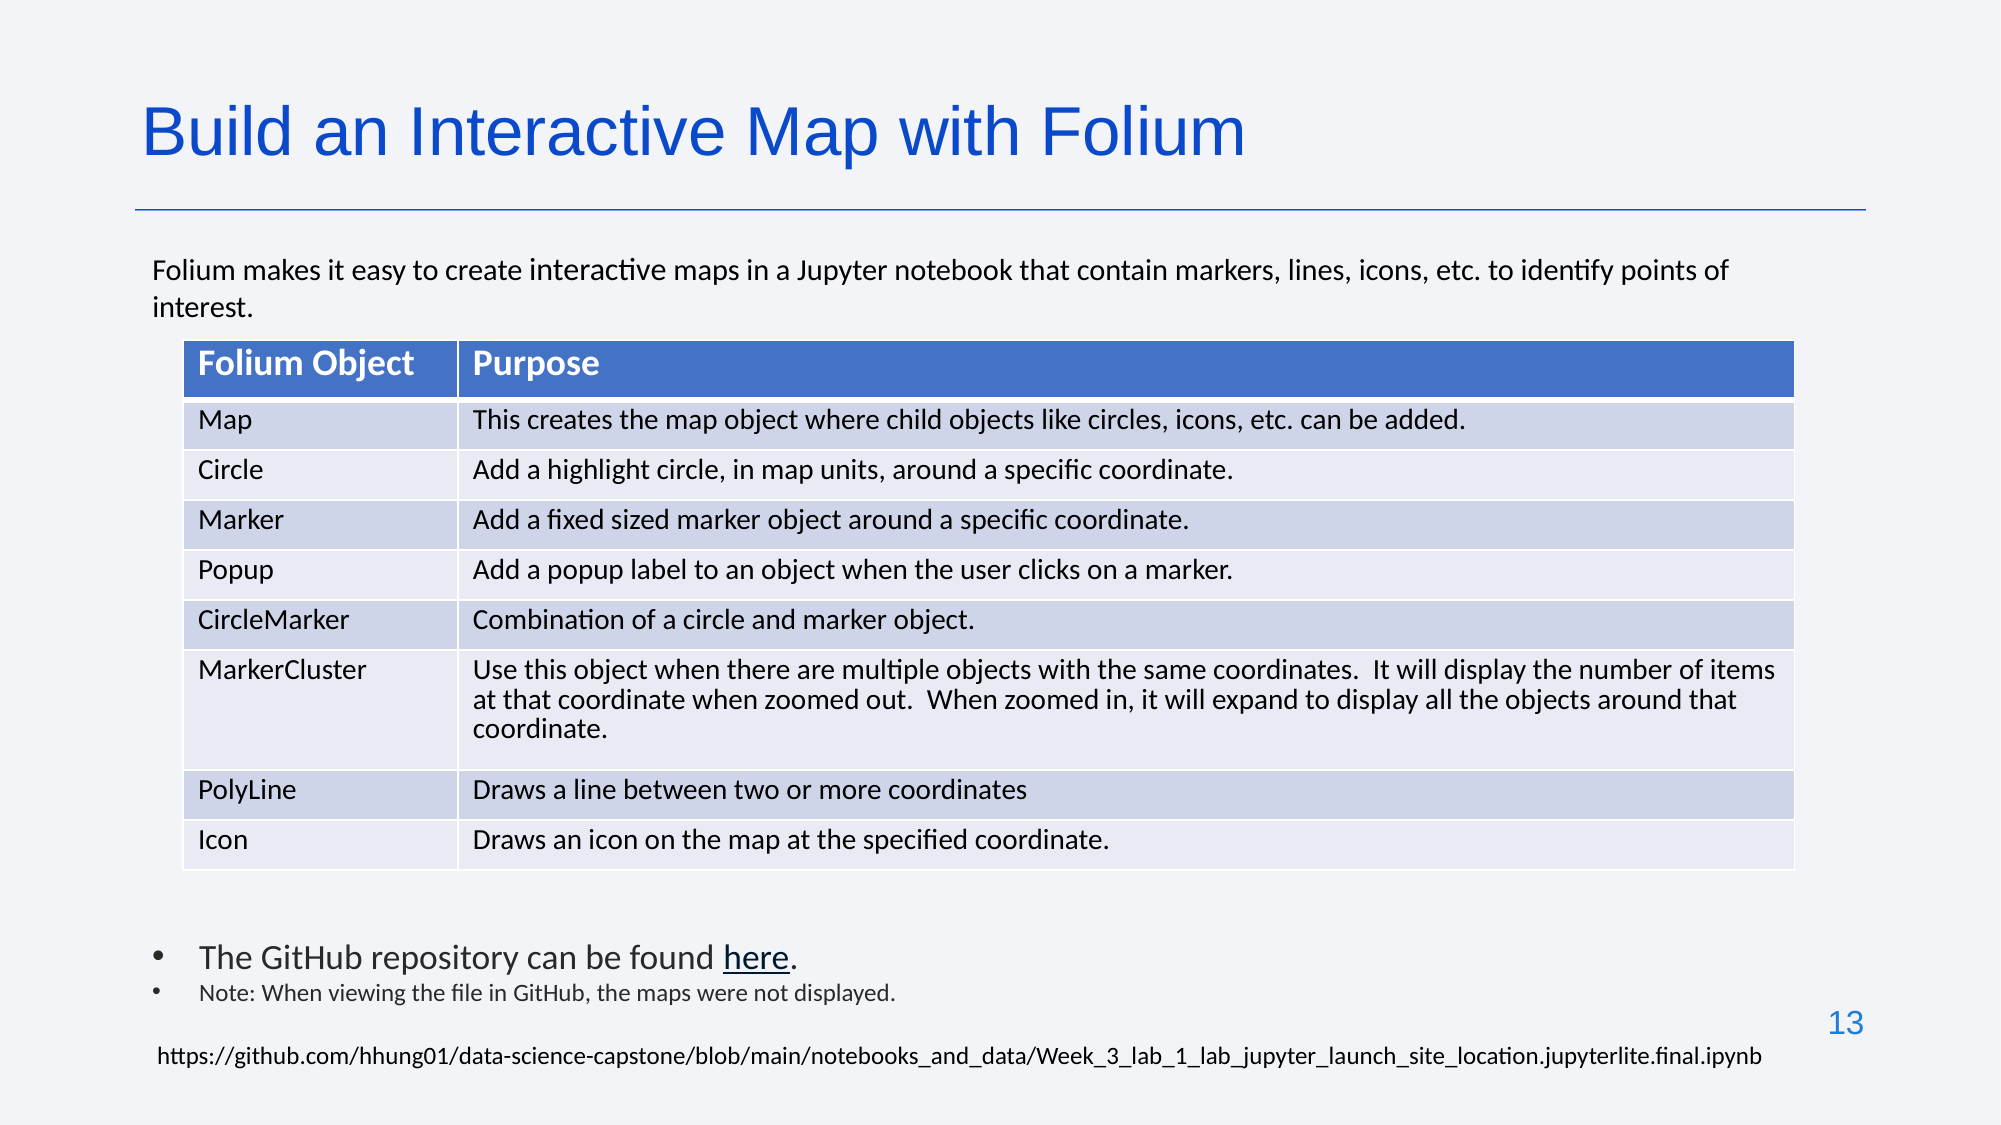

Build an Interactive Map with Folium
Folium makes it easy to create interactive maps in a Jupyter notebook that contain markers, lines, icons, etc. to identify points of interest.

| Folium Object | Purpose |
| --- | --- |
| Map | This creates the map object where child objects like circles, icons, etc. can be added. |
| Circle | Add a highlight circle, in map units, around a specific coordinate. |
| Marker | Add a fixed sized marker object around a specific coordinate. |
| Popup | Add a popup label to an object when the user clicks on a marker. |
| CircleMarker | Combination of a circle and marker object. |
| MarkerCluster | Use this object when there are multiple objects with the same coordinates. It will display the number of items at that coordinate when zoomed out. When zoomed in, it will expand to display all the objects around that coordinate. |
| PolyLine | Draws a line between two or more coordinates |
| Icon | Draws an icon on the map at the specified coordinate. |
The GitHub repository can be found here.
Note: When viewing the file in GitHub, the maps were not displayed.
13
https://github.com/hhung01/data-science-capstone/blob/main/notebooks_and_data/Week_3_lab_1_lab_jupyter_launch_site_location.jupyterlite.final.ipynb